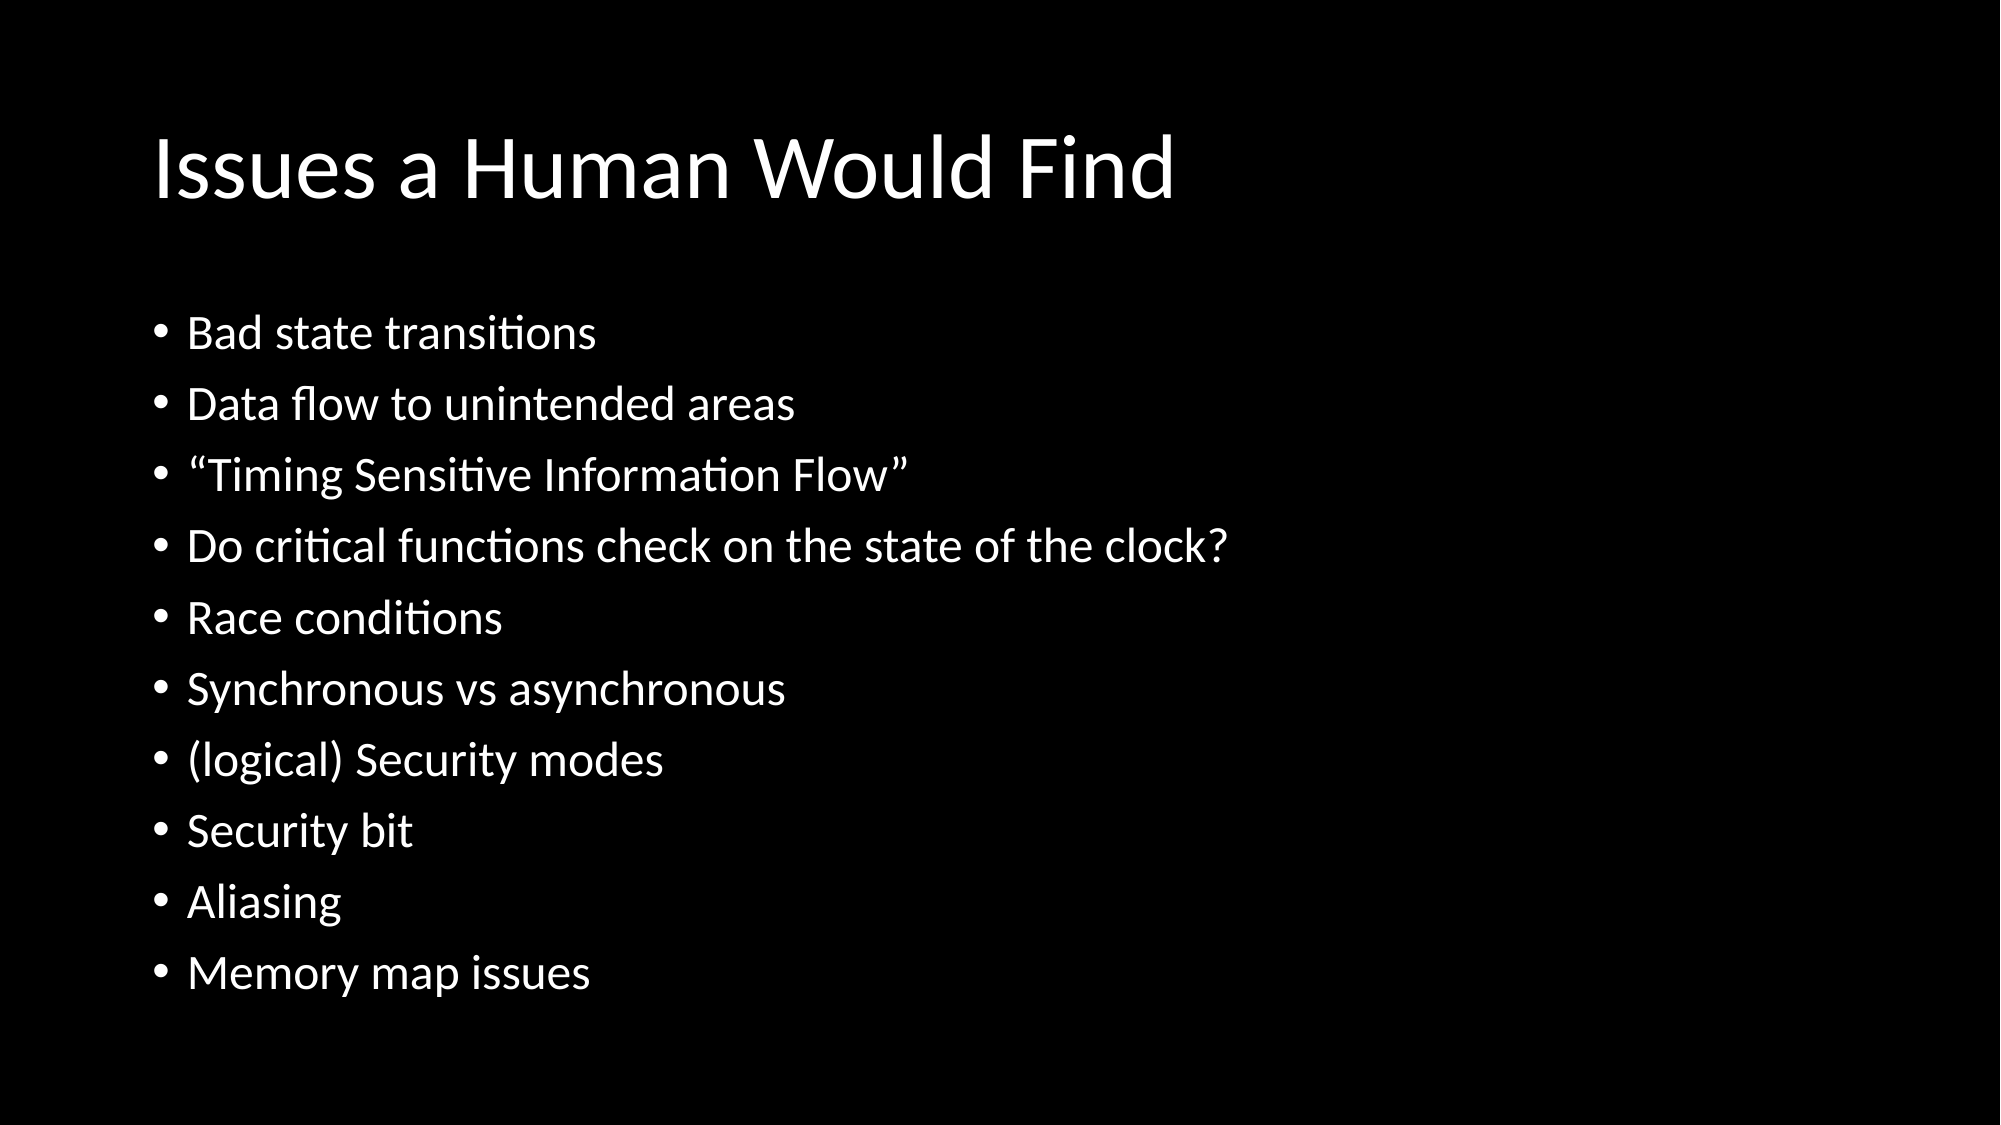

# Issues a Human Would Find
Bad state transitions
Data flow to unintended areas
“Timing Sensitive Information Flow”
Do critical functions check on the state of the clock?
Race conditions
Synchronous vs asynchronous
(logical) Security modes
Security bit
Aliasing
Memory map issues